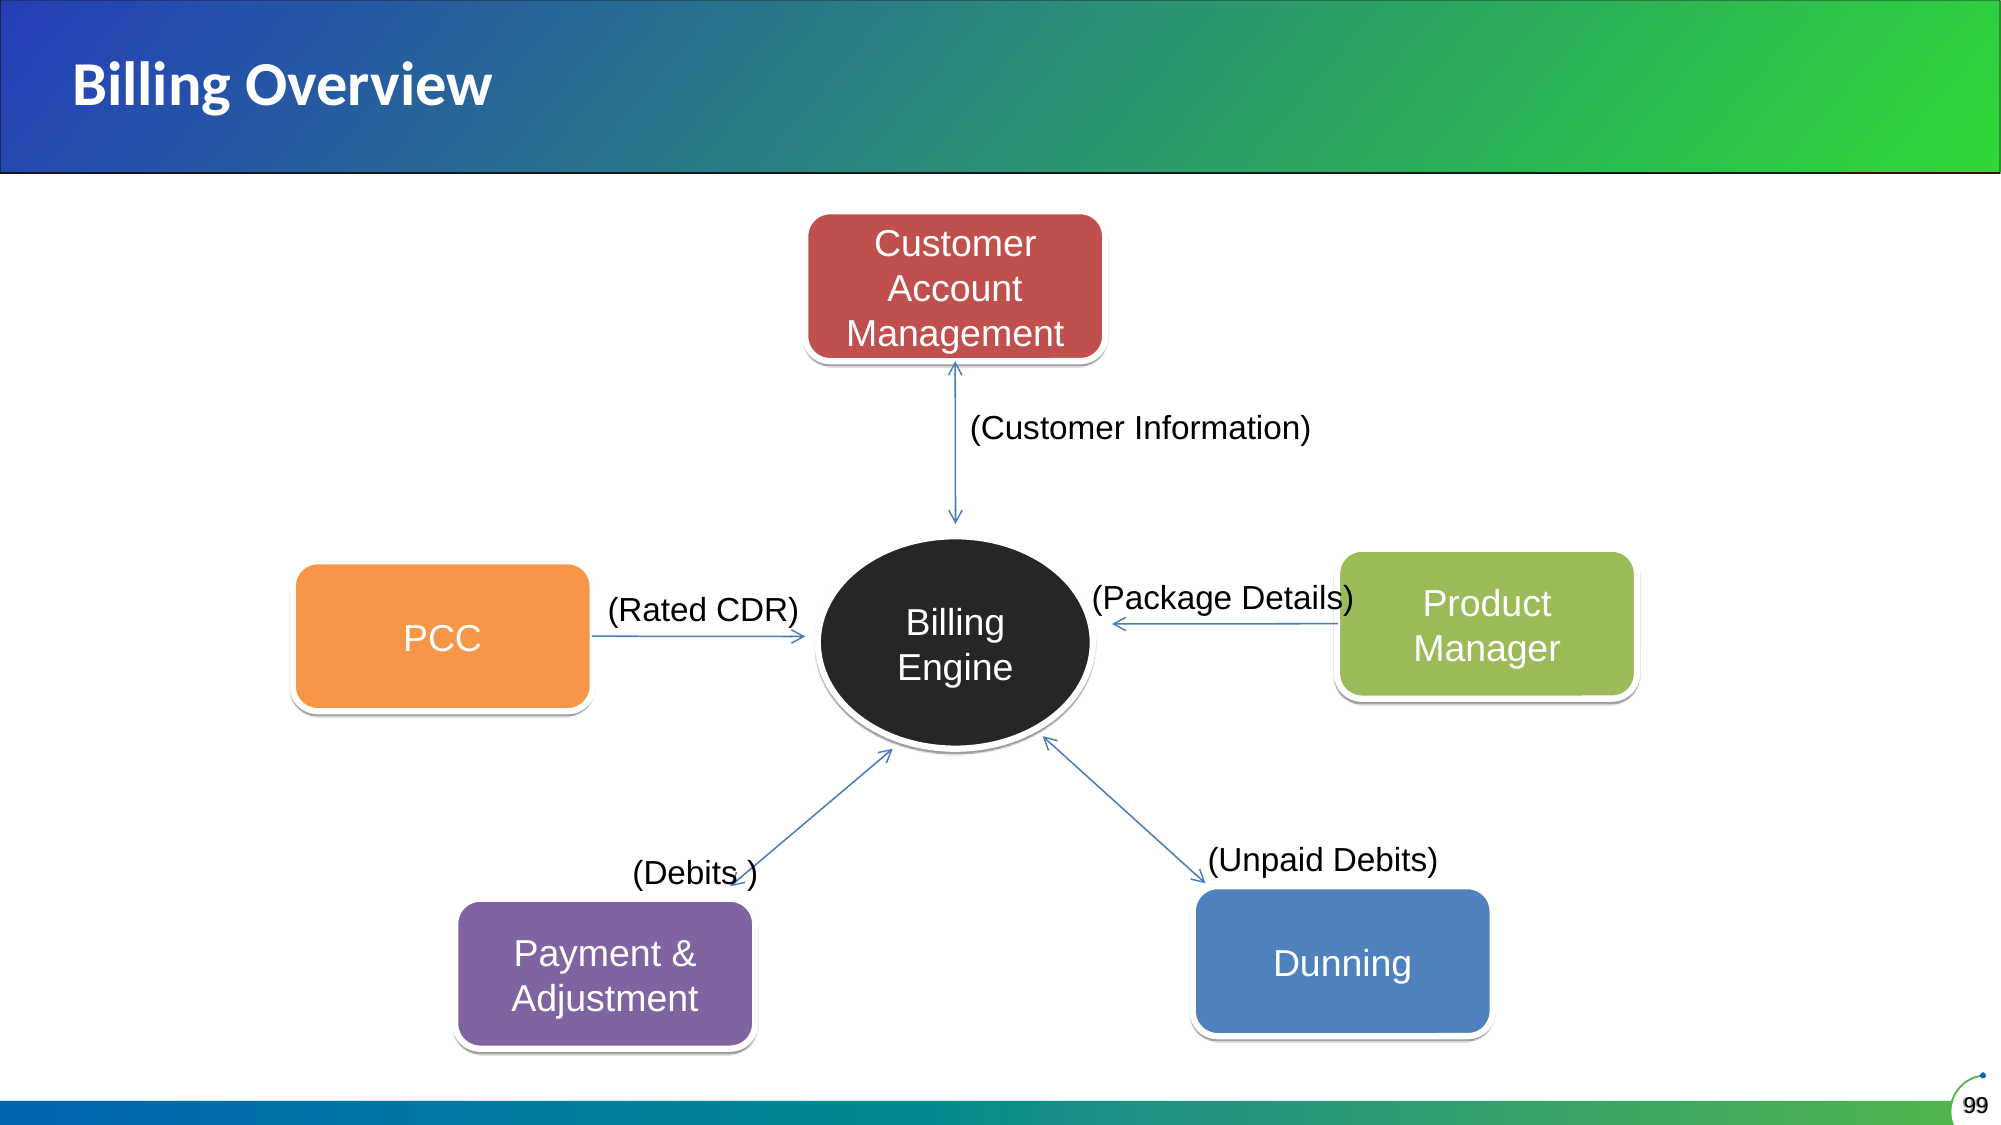

# Billing Overview
Customer Account Management
(Customer Information)
Billing Engine
Product Manager
PCC
(Package Details)
(Rated CDR)
(Unpaid Debits)
(Debits )
Dunning
Payment & Adjustment